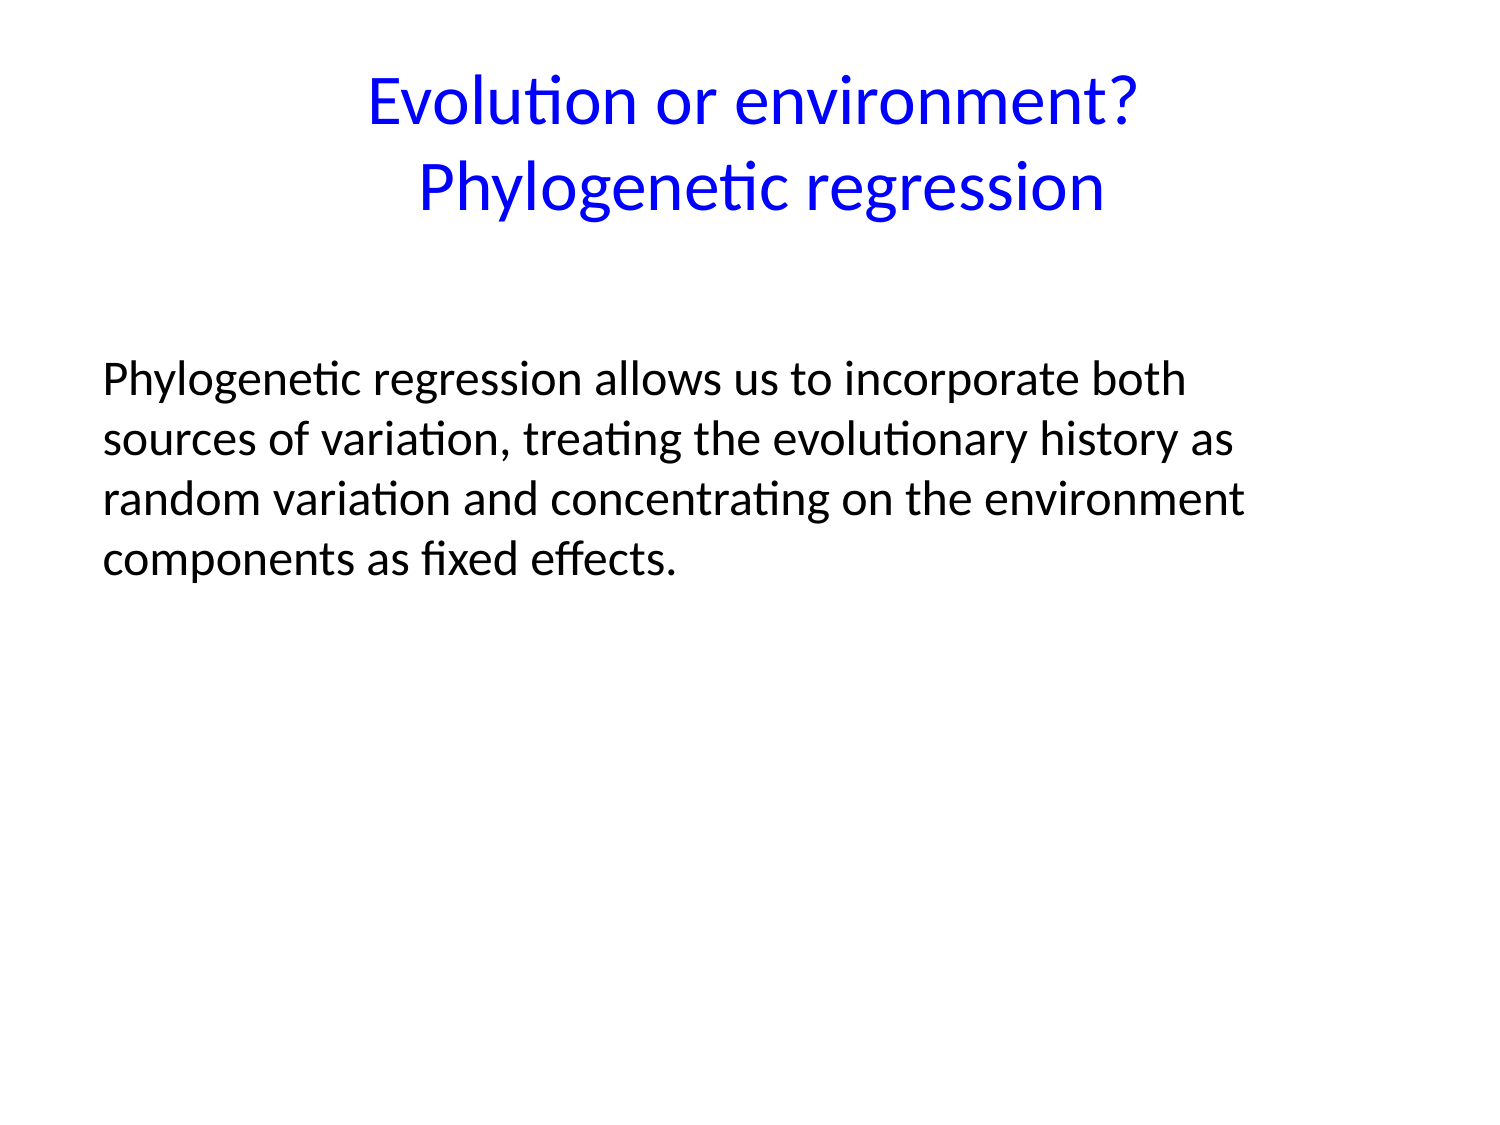

# Evolution or environment? Phylogenetic regression

Phylogenetic regression allows us to incorporate both sources of variation, treating the evolutionary history as random variation and concentrating on the environment components as fixed effects.